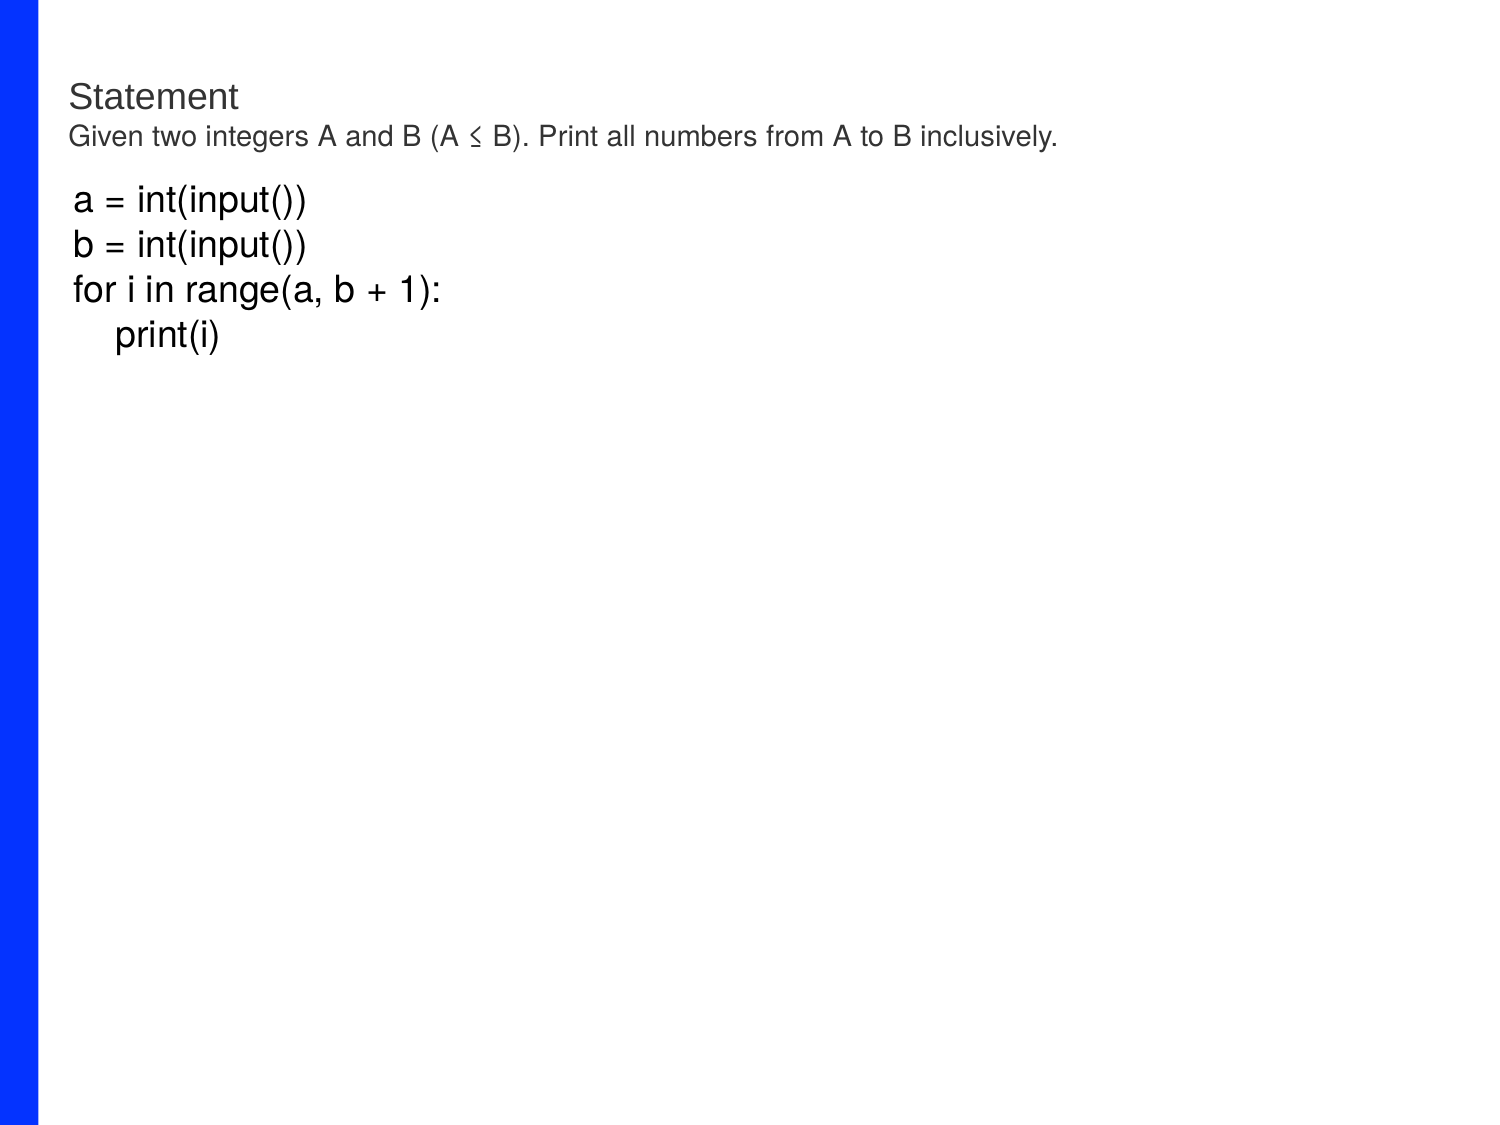

Statement
Given two integers A and B (A ≤ B). Print all numbers from A to B inclusively.
a = int(input())
b = int(input())
for i in range(a, b + 1):
    print(i)